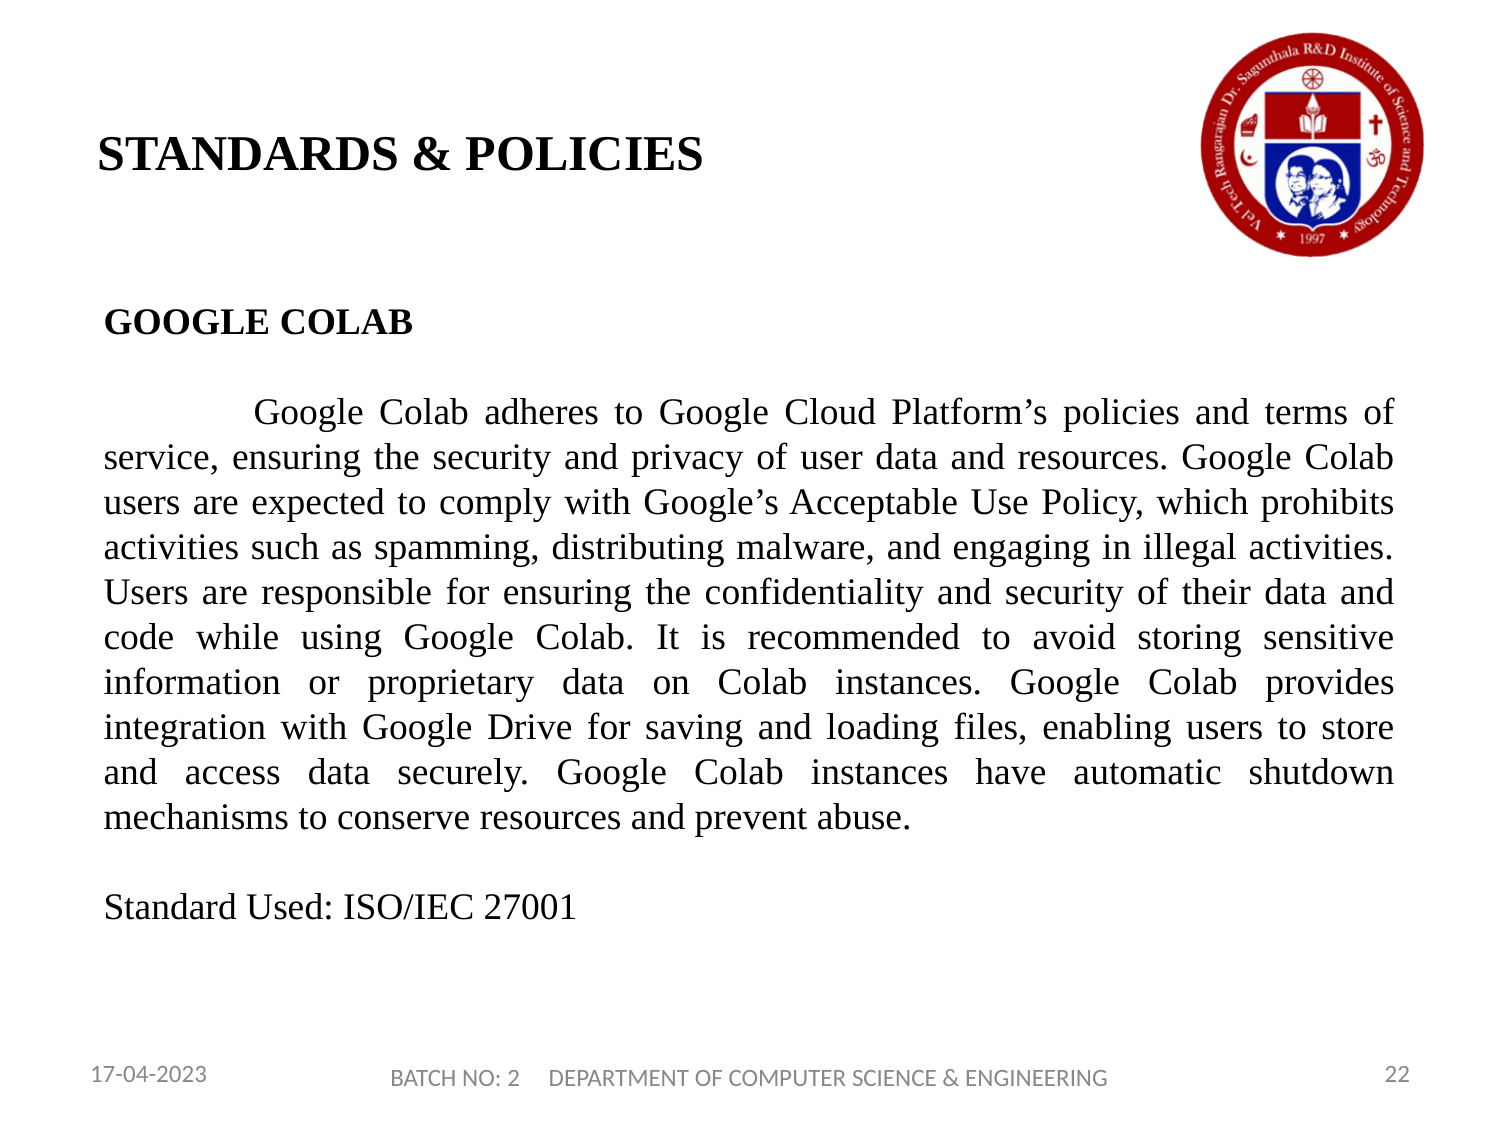

# STANDARDS & POLICIES
GOOGLE COLAB

	Google Colab adheres to Google Cloud Platform’s policies and terms of service, ensuring the security and privacy of user data and resources. Google Colab users are expected to comply with Google’s Acceptable Use Policy, which prohibits activities such as spamming, distributing malware, and engaging in illegal activities. Users are responsible for ensuring the confidentiality and security of their data and code while using Google Colab. It is recommended to avoid storing sensitive information or proprietary data on Colab instances. Google Colab provides integration with Google Drive for saving and loading files, enabling users to store and access data securely. Google Colab instances have automatic shutdown mechanisms to conserve resources and prevent abuse.

Standard Used: ISO/IEC 27001
17-04-2023
BATCH NO: 2     DEPARTMENT OF COMPUTER SCIENCE & ENGINEERING
22